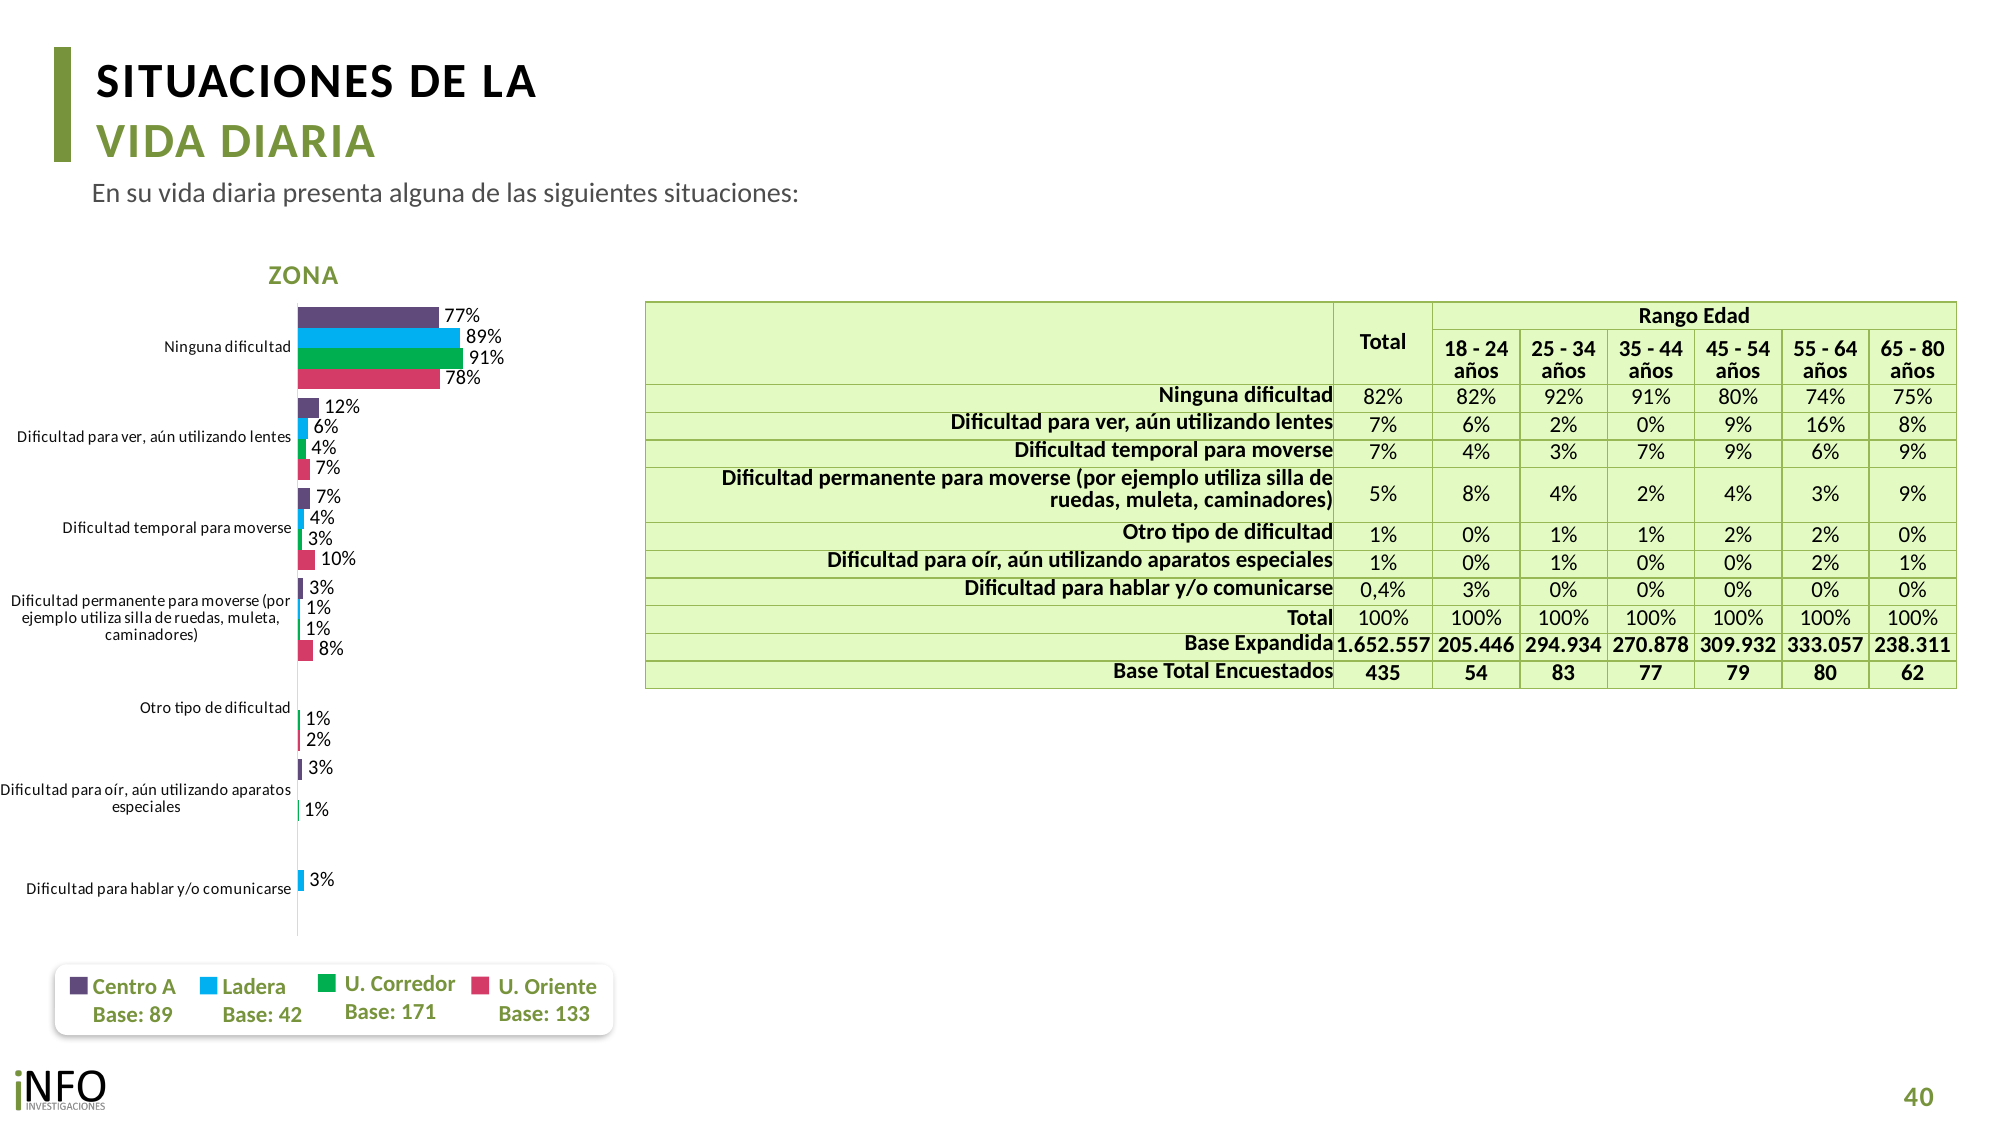

SITUACIONES DE LA
VIDA DIARIA

En su vida diaria presenta alguna de las siguientes situaciones:
ZONA

### Chart

| Category | CA | L | UC | UO |
|---|---|---|---|---|
| Ninguna dificultad | 0.7737238935903012 | 0.8926444575502862 | 0.9075947320649631 | 0.7801295110553553 |
| Dificultad para ver, aún utilizando lentes | 0.11579461965803813 | 0.05598799296238866 | 0.04455890270450262 | 0.06778969748013824 |
| Dificultad temporal para moverse | 0.07049603192778896 | 0.03714396685289401 | 0.025527515368598 | 0.09524482508702573 |
| Dificultad permanente para moverse (por ejemplo utiliza silla de ruedas, muleta, caminadores) | 0.03253216908962232 | 0.014223582634431525 | 0.011654247099074876 | 0.08435461730337251 |
| Otro tipo de dificultad | None | None | 0.011782270997312168 | 0.015454516128832328 |
| Dificultad para oír, aún utilizando aparatos especiales | 0.02622585113723601 | None | 0.005332301381430921 | None |
| Dificultad para hablar y/o comunicarse | None | 0.033067608743926176 | None | None |
|  | Total | Rango Edad |  |  |  |  |  |
| --- | --- | --- | --- | --- | --- | --- | --- |
|  |  | 18 - 24 años | 25 - 34 años | 35 - 44 años | 45 - 54 años | 55 - 64 años | 65 - 80 años |
| Ninguna dificultad | 82% | 82% | 92% | 91% | 80% | 74% | 75% |
| Dificultad para ver, aún utilizando lentes | 7% | 6% | 2% | 0% | 9% | 16% | 8% |
| Dificultad temporal para moverse | 7% | 4% | 3% | 7% | 9% | 6% | 9% |
| Dificultad permanente para moverse (por ejemplo utiliza silla de ruedas, muleta, caminadores) | 5% | 8% | 4% | 2% | 4% | 3% | 9% |
| Otro tipo de dificultad | 1% | 0% | 1% | 1% | 2% | 2% | 0% |
| Dificultad para oír, aún utilizando aparatos especiales | 1% | 0% | 1% | 0% | 0% | 2% | 1% |
| Dificultad para hablar y/o comunicarse | 0,4% | 3% | 0% | 0% | 0% | 0% | 0% |
| Total | 100% | 100% | 100% | 100% | 100% | 100% | 100% |
| Base Expandida | 1.652.557 | 205.446 | 294.934 | 270.878 | 309.932 | 333.057 | 238.311 |
| Base Total Encuestados | 435 | 54 | 83 | 77 | 79 | 80 | 62 |
U. Corredor
Base: 171
U. Oriente
Base: 133

Centro A
Base: 89
Ladera
Base: 42

40